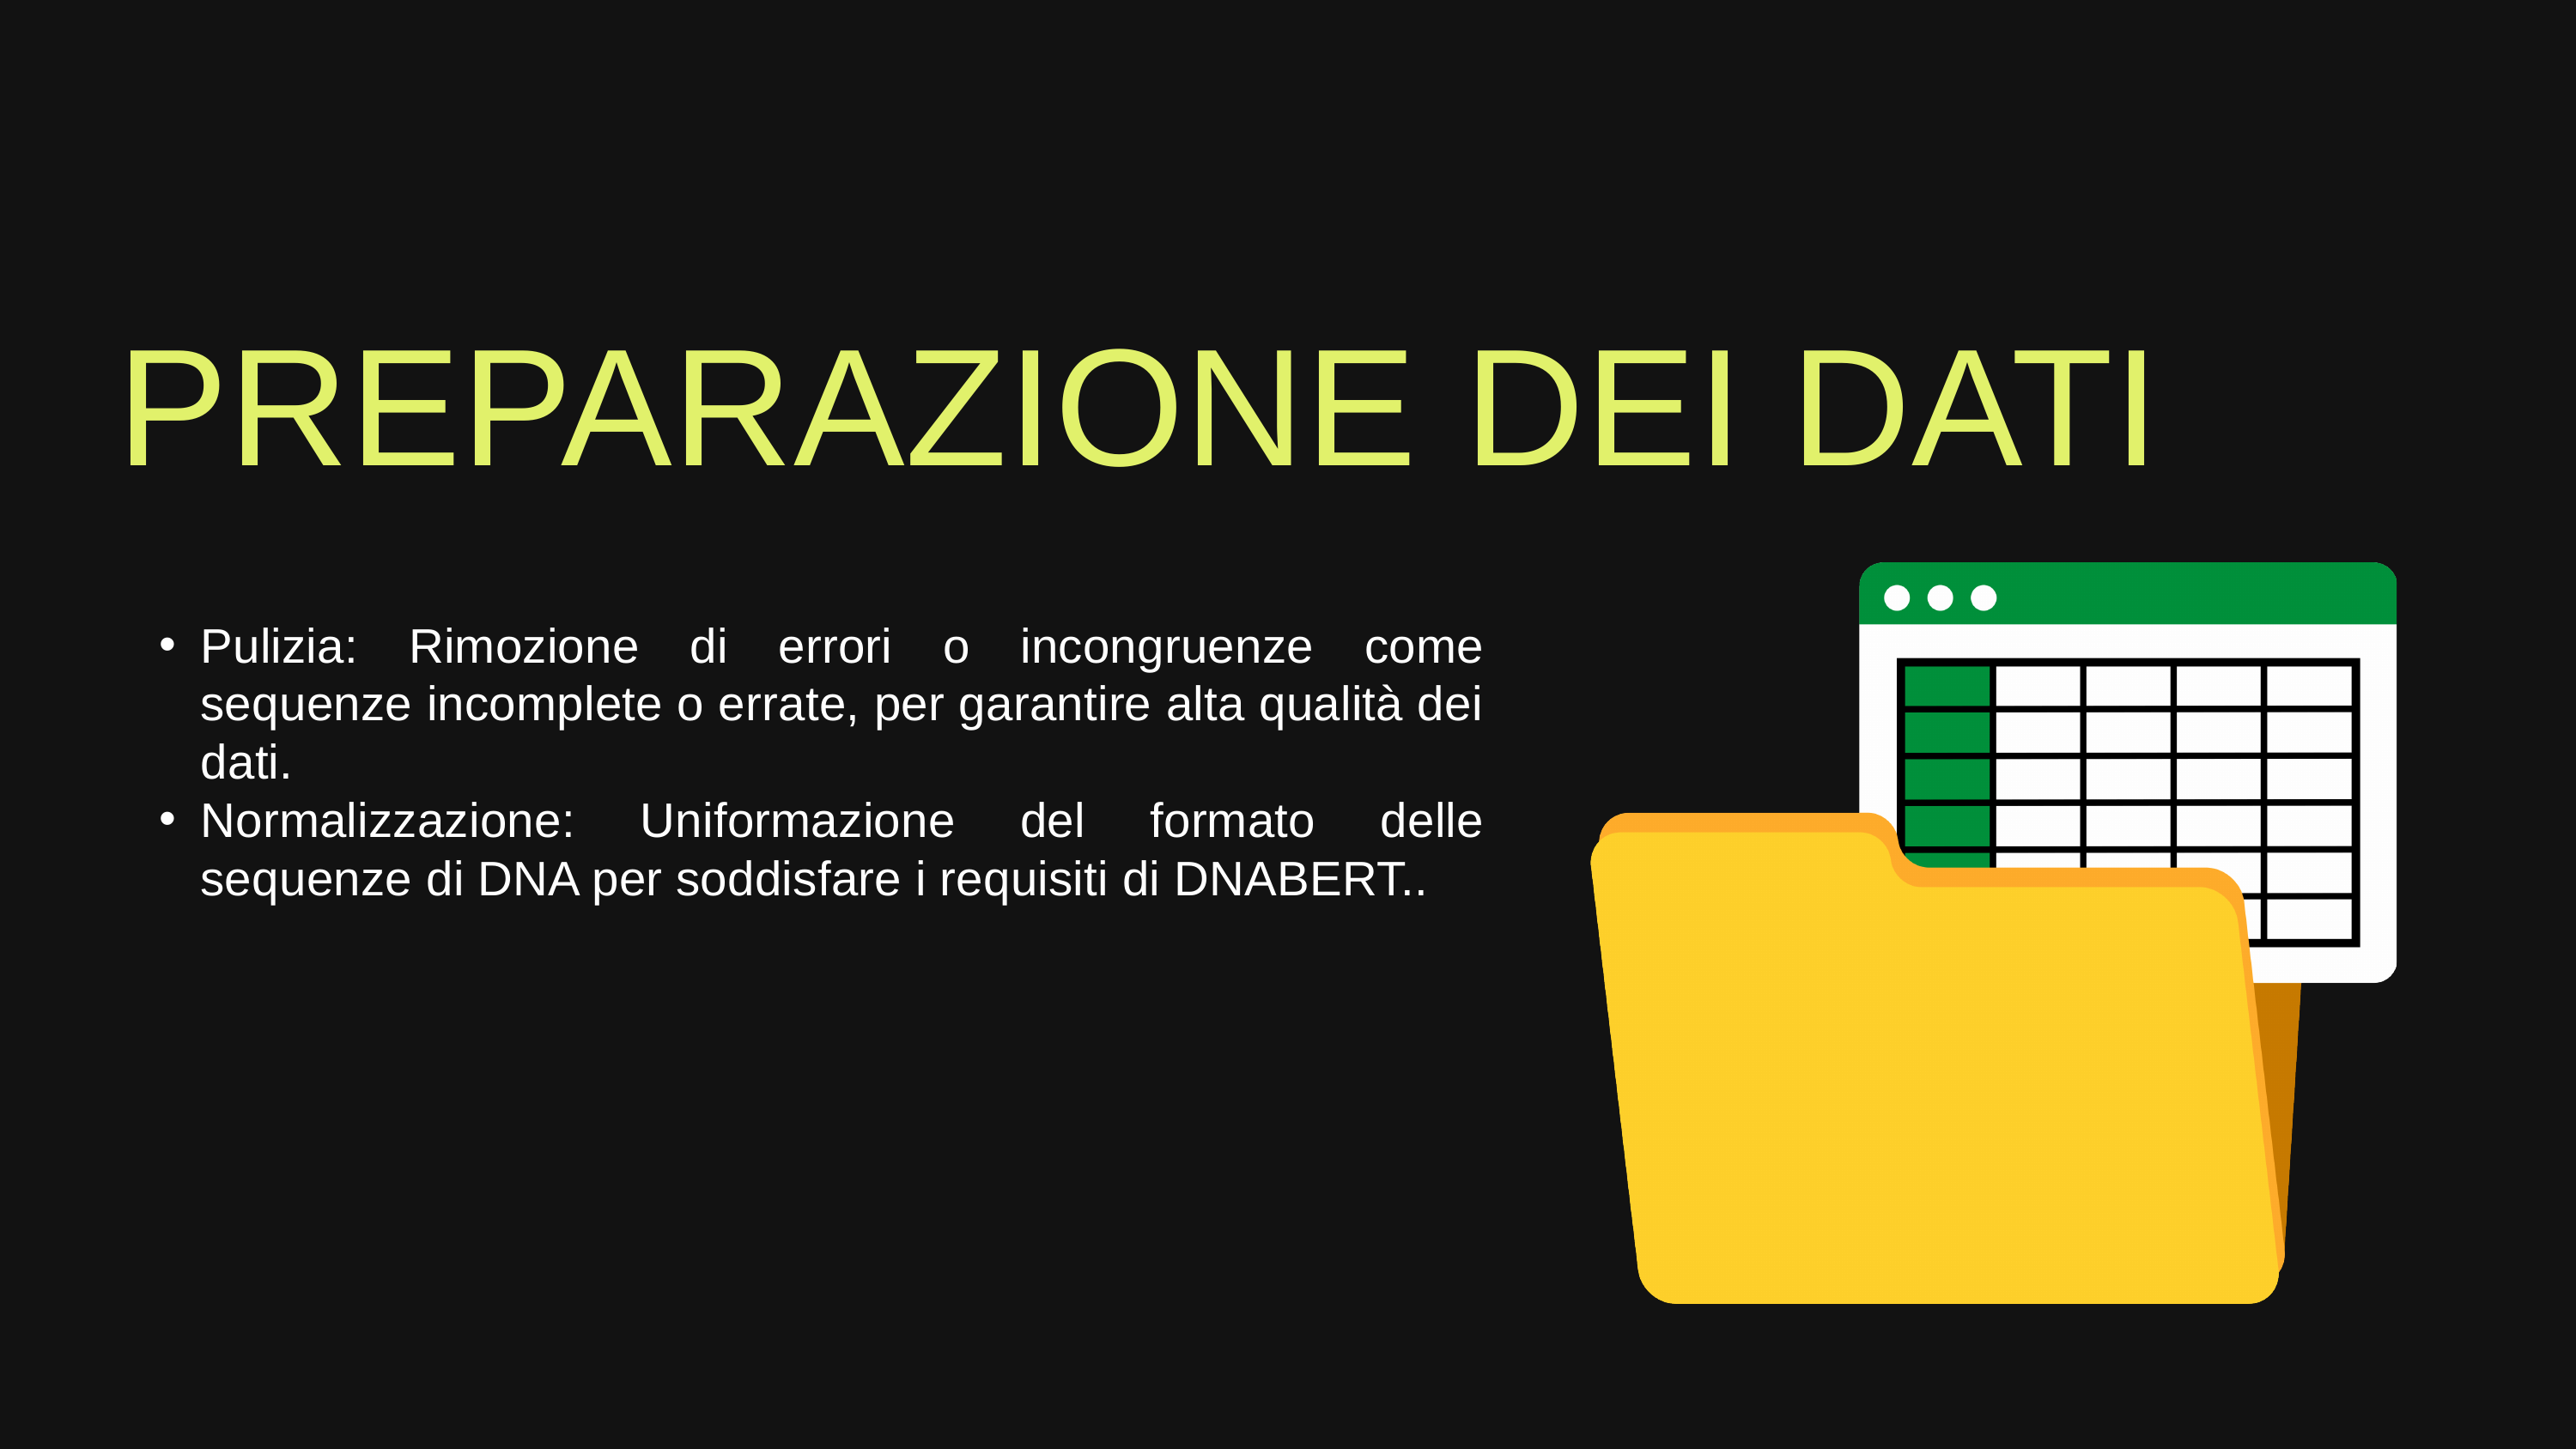

PREPARAZIONE DEI DATI

Pulizia: Rimozione di errori o incongruenze come sequenze incomplete o errate, per garantire alta qualità dei dati.
Normalizzazione: Uniformazione del formato delle sequenze di DNA per soddisfare i requisiti di DNABERT..